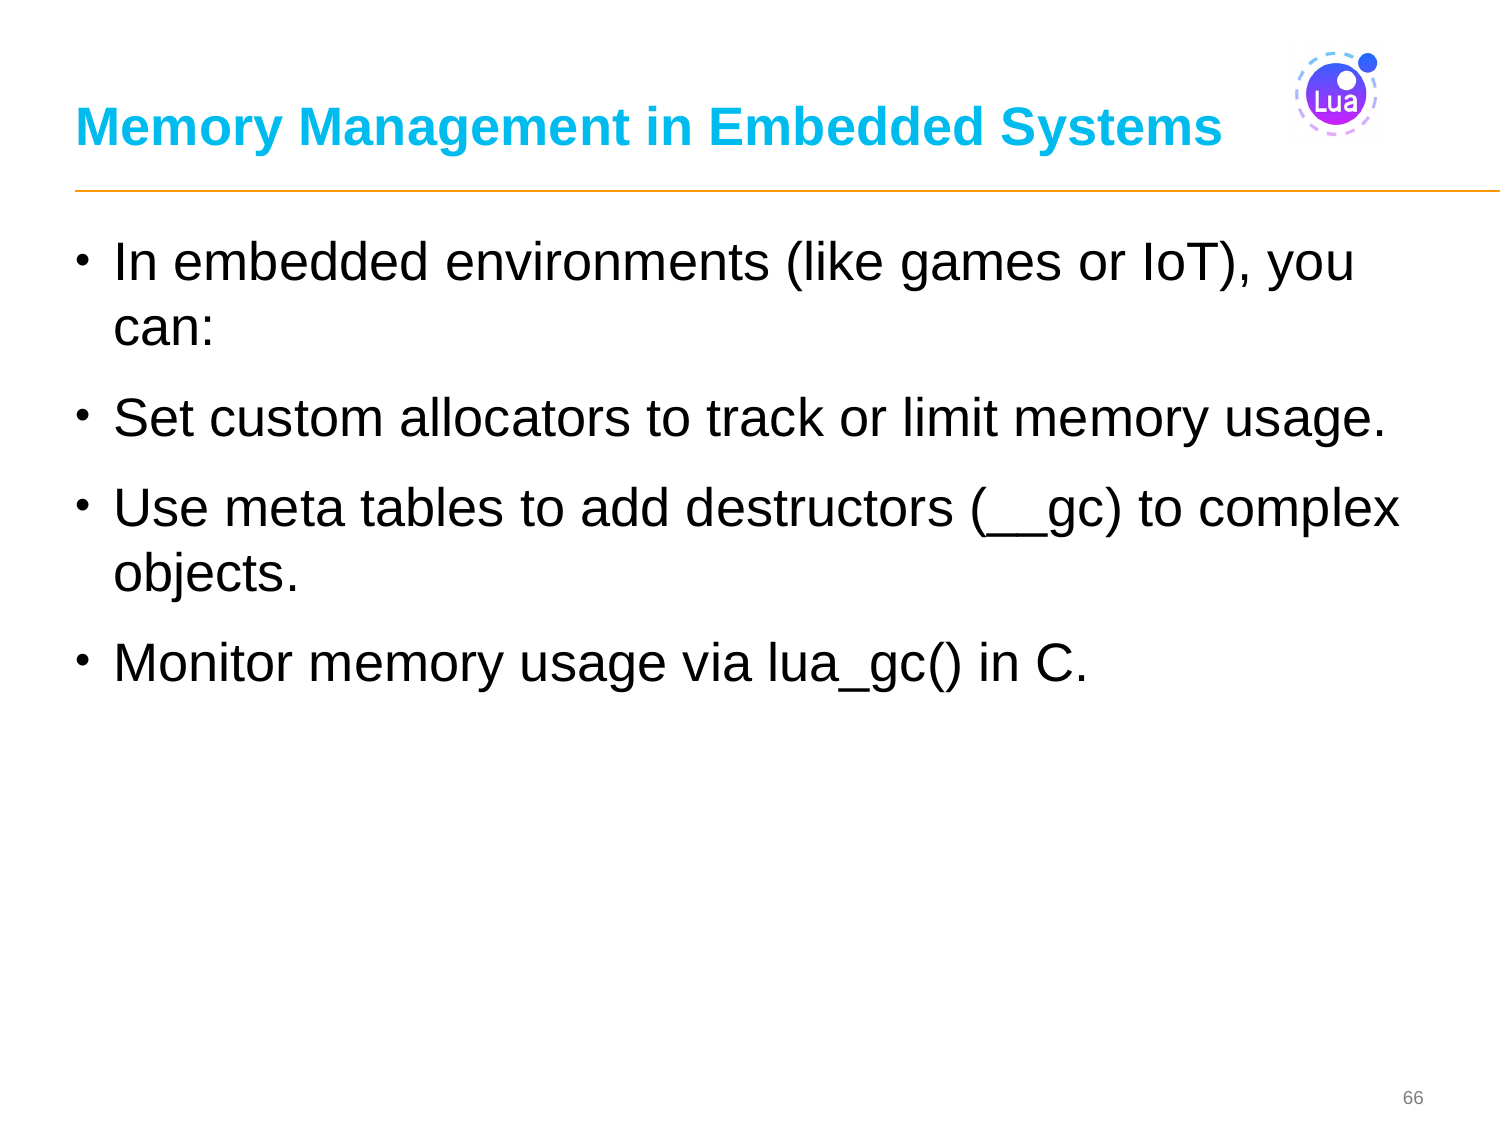

# Memory Management in Embedded Systems
In embedded environments (like games or IoT), you can:
Set custom allocators to track or limit memory usage.
Use meta tables to add destructors (__gc) to complex objects.
Monitor memory usage via lua_gc() in C.